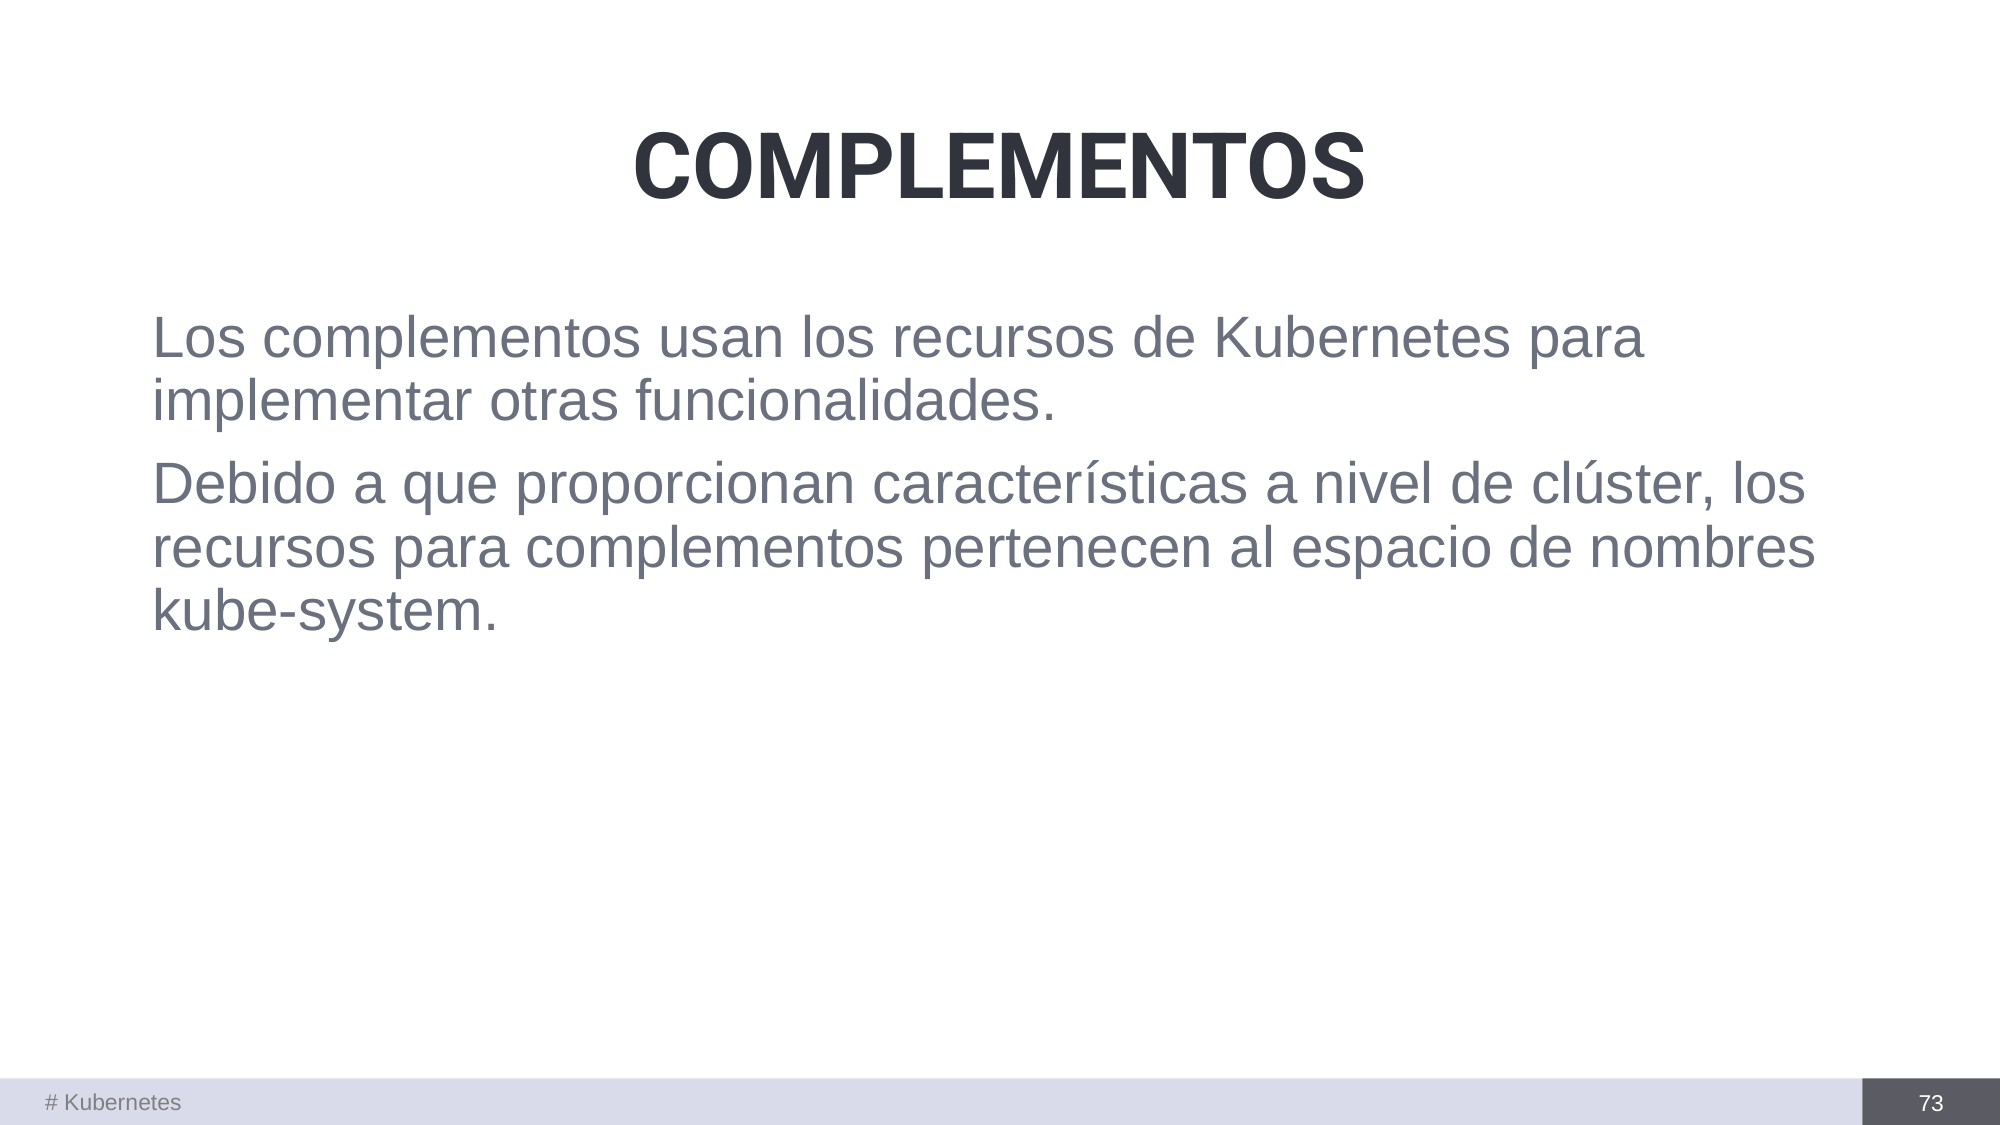

# COMPLEMENTOS
Los complementos usan los recursos de Kubernetes para implementar otras funcionalidades.
Debido a que proporcionan características a nivel de clúster, los recursos para complementos pertenecen al espacio de nombres kube-system.
# Kubernetes
73